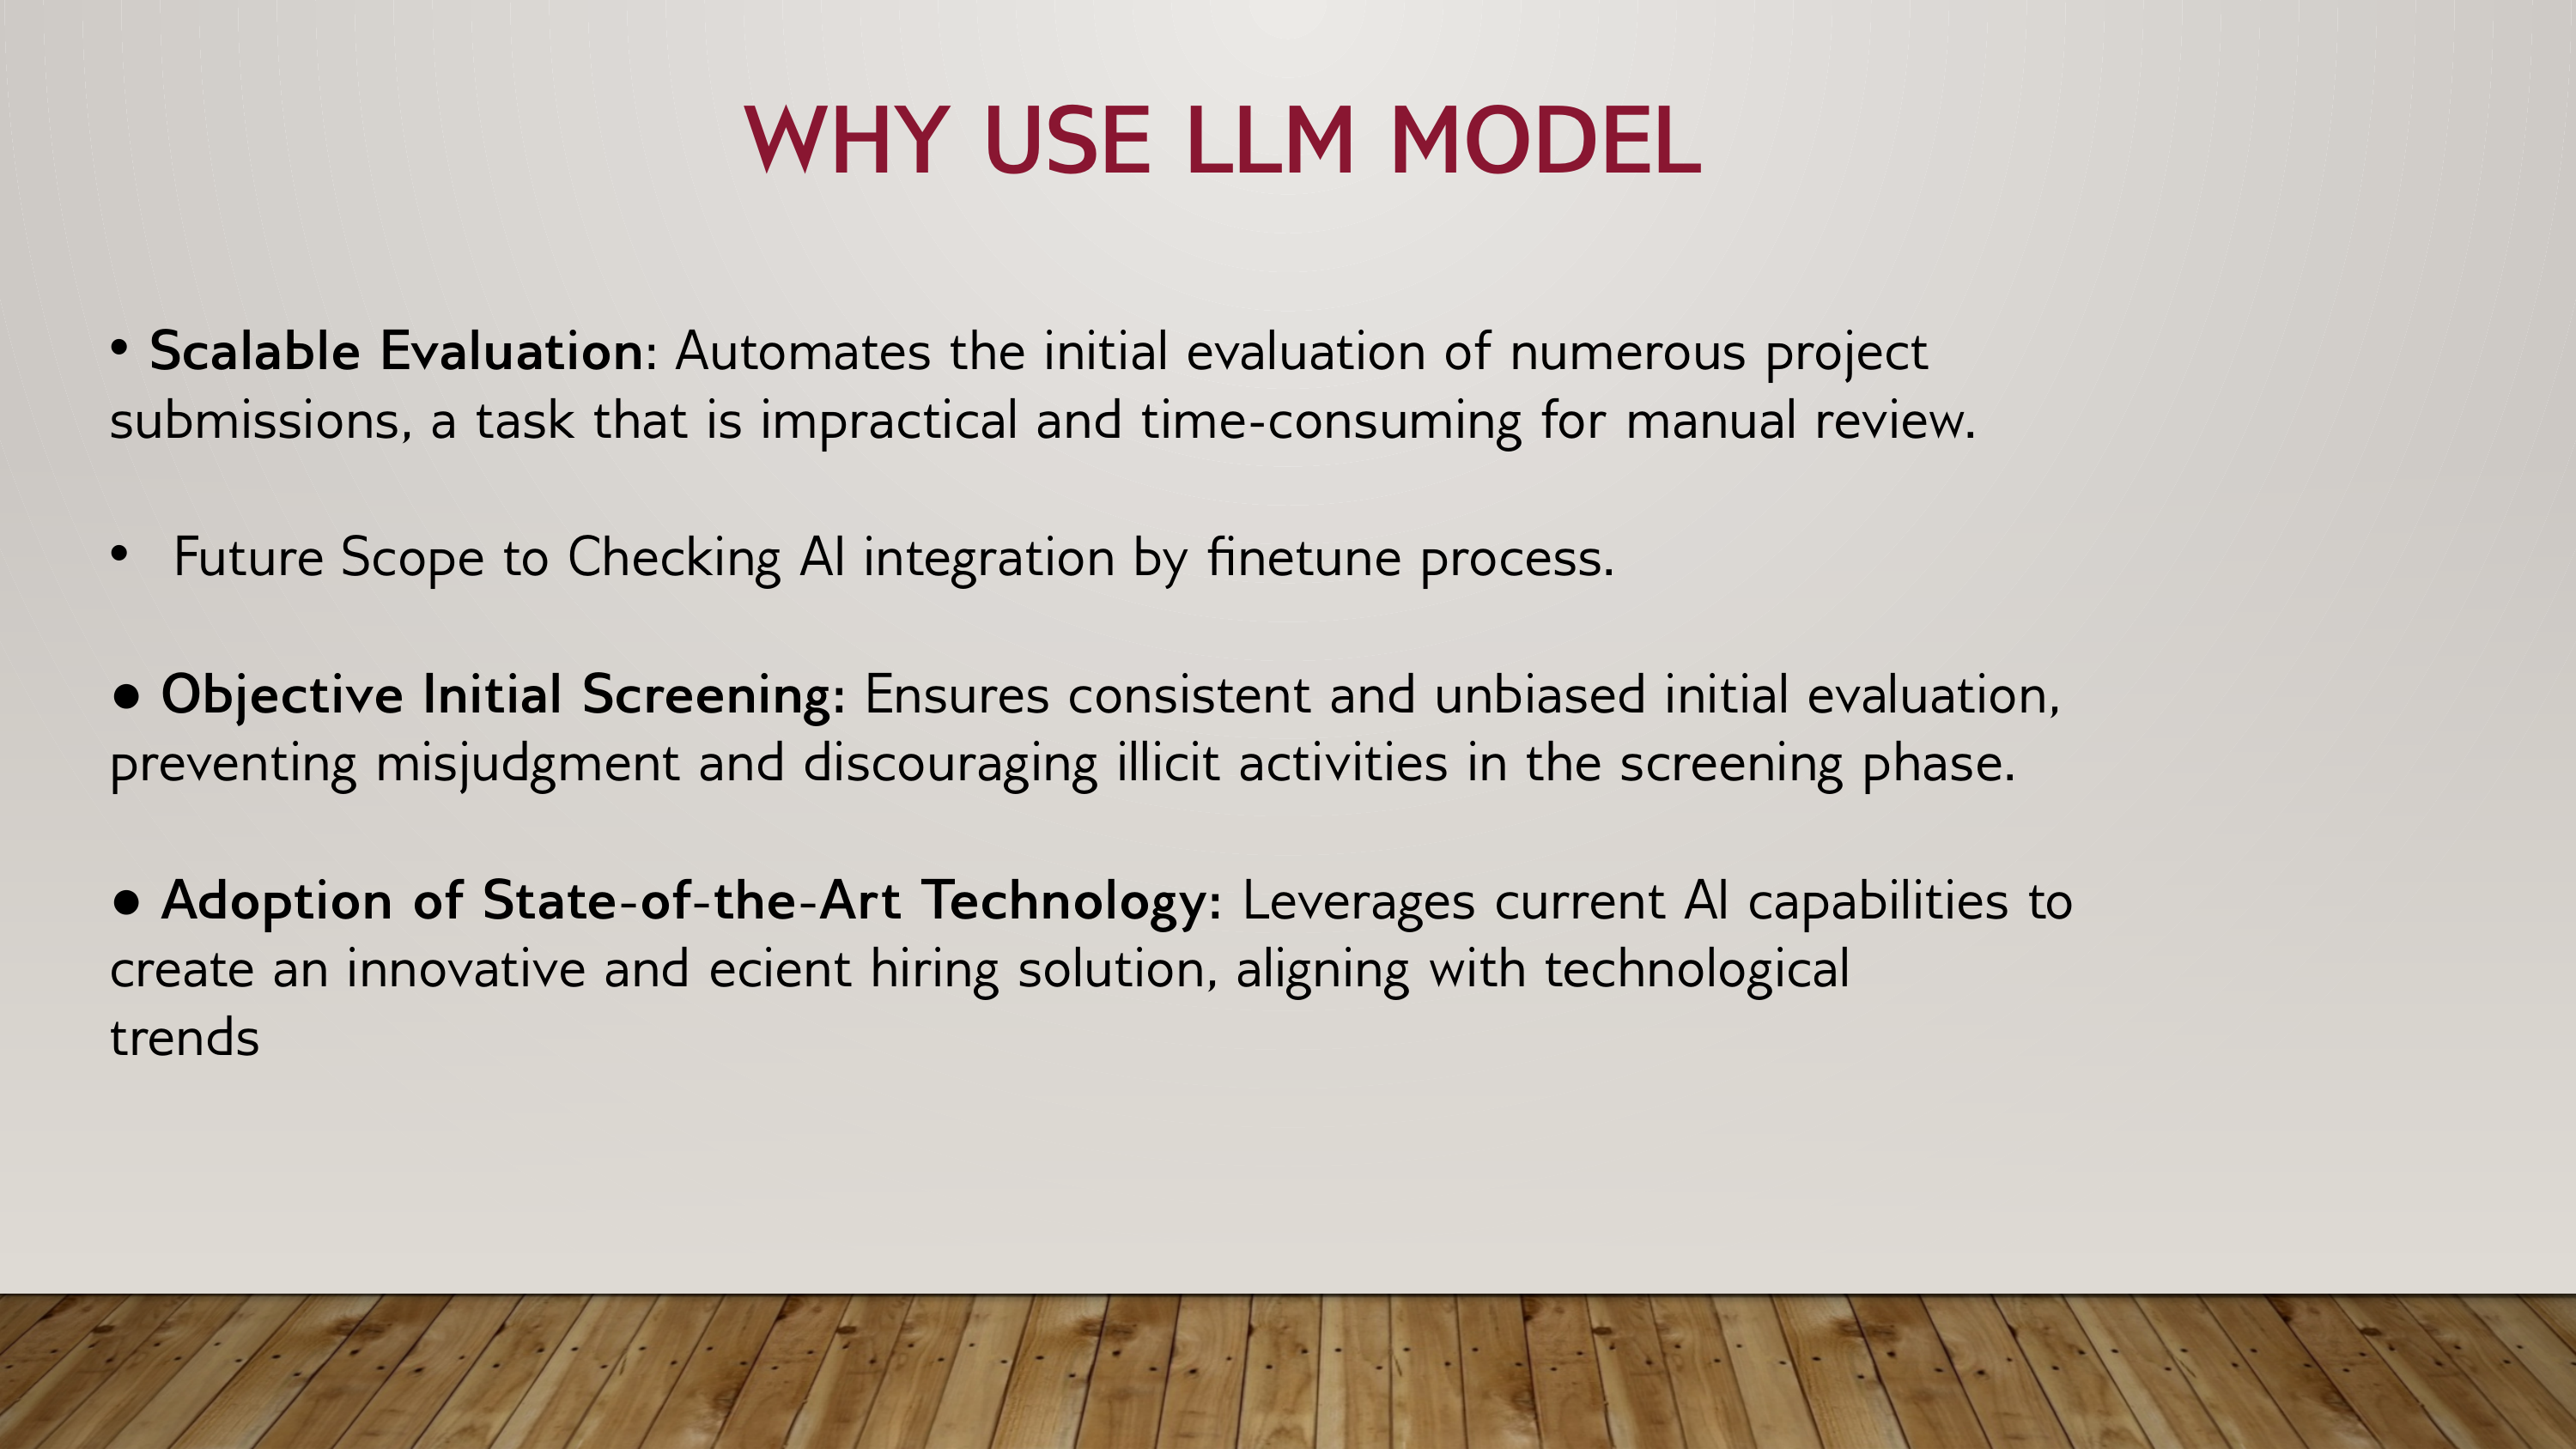

WHY USE LLM MODEL
Scalable Evaluation: Automates the initial evaluation of numerous project
submissions, a task that is impractical and time-consuming for manual review.

Future Scope to Checking AI integration by finetune process.

● Objective Initial Screening: Ensures consistent and unbiased initial evaluation,
preventing misjudgment and discouraging illicit activities in the screening phase.

● Adoption of State-of-the-Art Technology: Leverages current AI capabilities to
create an innovative and ecient hiring solution, aligning with technological
trends